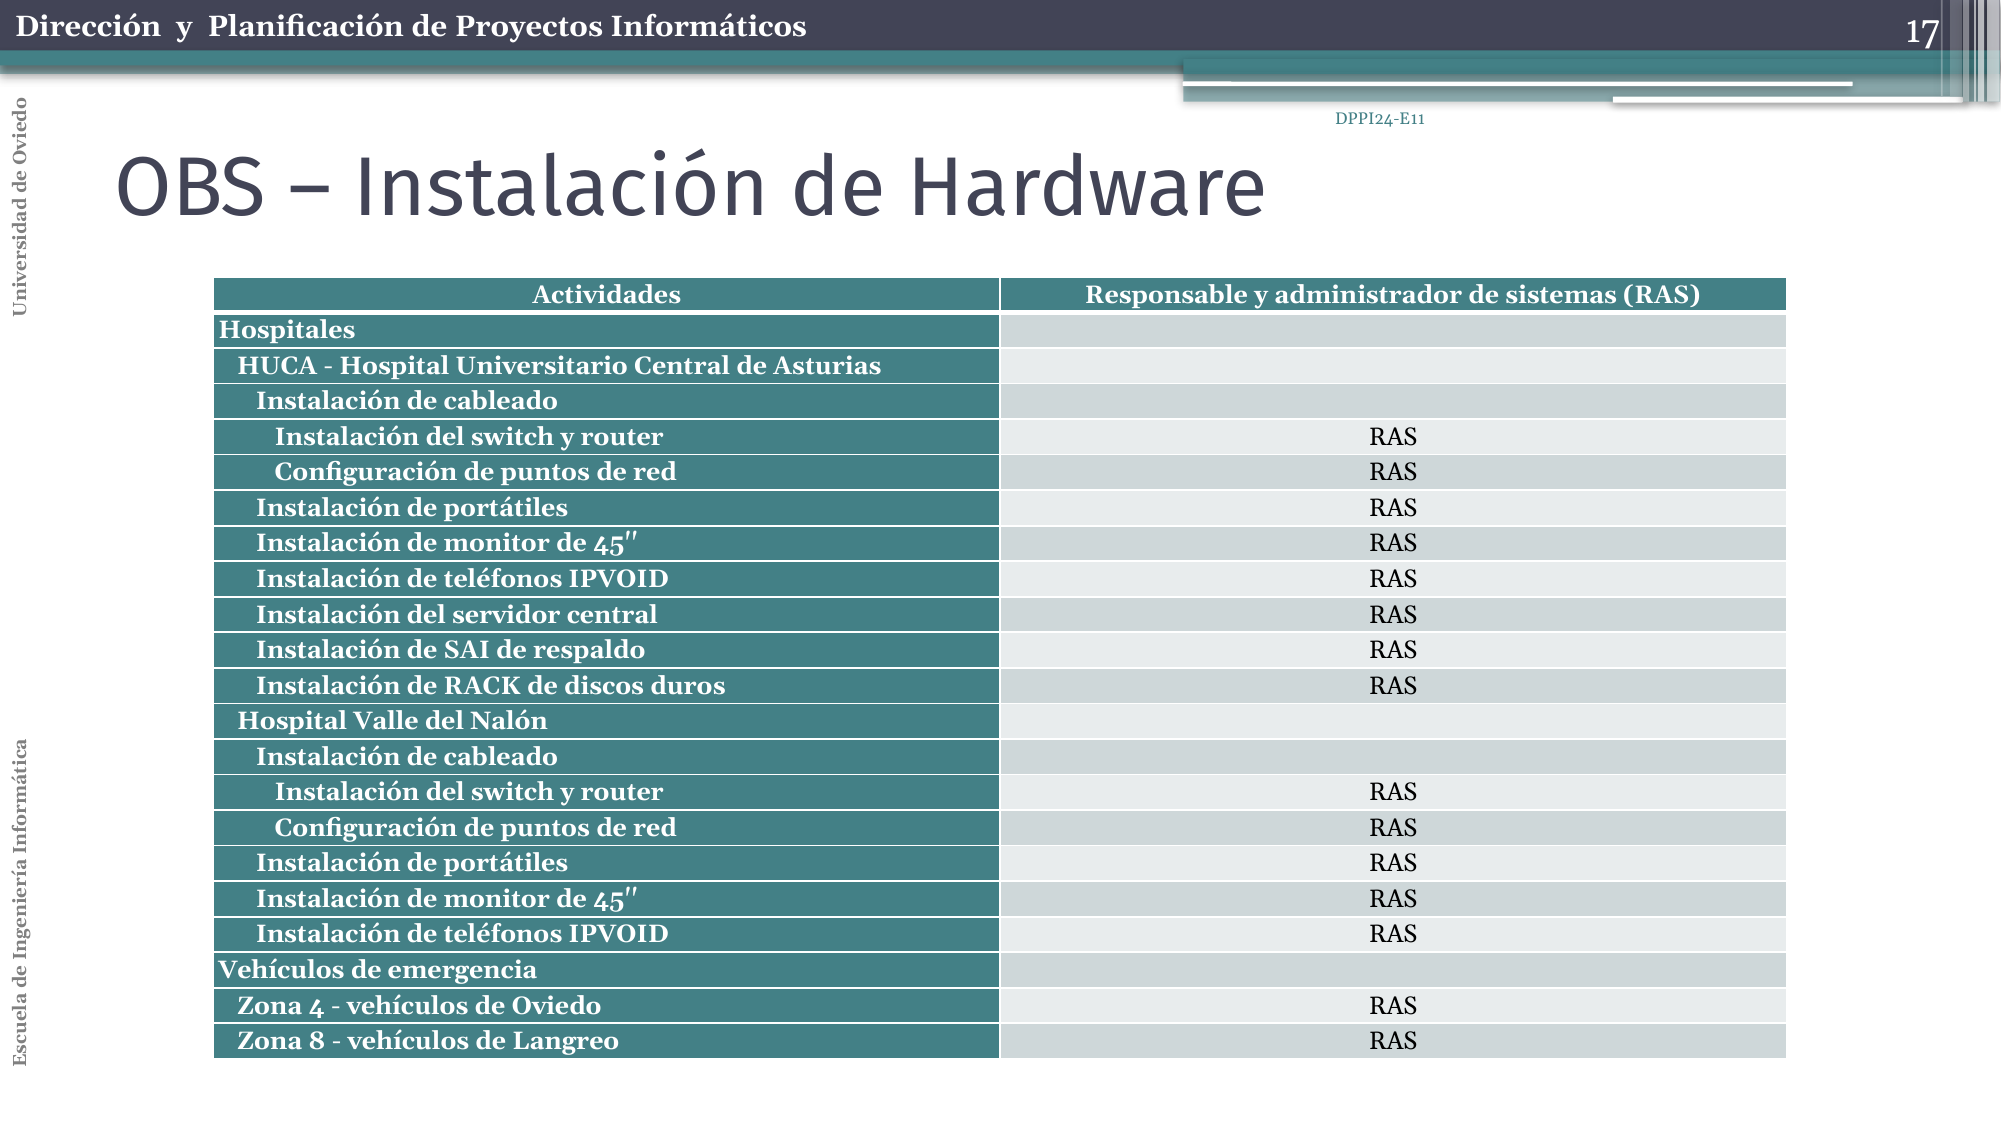

17
OBS – Instalación de Hardware
DPPI24-E11
| Actividades | Responsable y administrador de sistemas (RAS) |
| --- | --- |
| Hospitales |  |
| HUCA - Hospital Universitario Central de Asturias |  |
| Instalación de cableado |  |
| Instalación del switch y router | RAS |
| Configuración de puntos de red | RAS |
| Instalación de portátiles | RAS |
| Instalación de monitor de 45'' | RAS |
| Instalación de teléfonos IPVOID | RAS |
| Instalación del servidor central | RAS |
| Instalación de SAI de respaldo | RAS |
| Instalación de RACK de discos duros | RAS |
| Hospital Valle del Nalón |  |
| Instalación de cableado |  |
| Instalación del switch y router | RAS |
| Configuración de puntos de red | RAS |
| Instalación de portátiles | RAS |
| Instalación de monitor de 45'' | RAS |
| Instalación de teléfonos IPVOID | RAS |
| Vehículos de emergencia |  |
| Zona 4 - vehículos de Oviedo | RAS |
| Zona 8 - vehículos de Langreo | RAS |